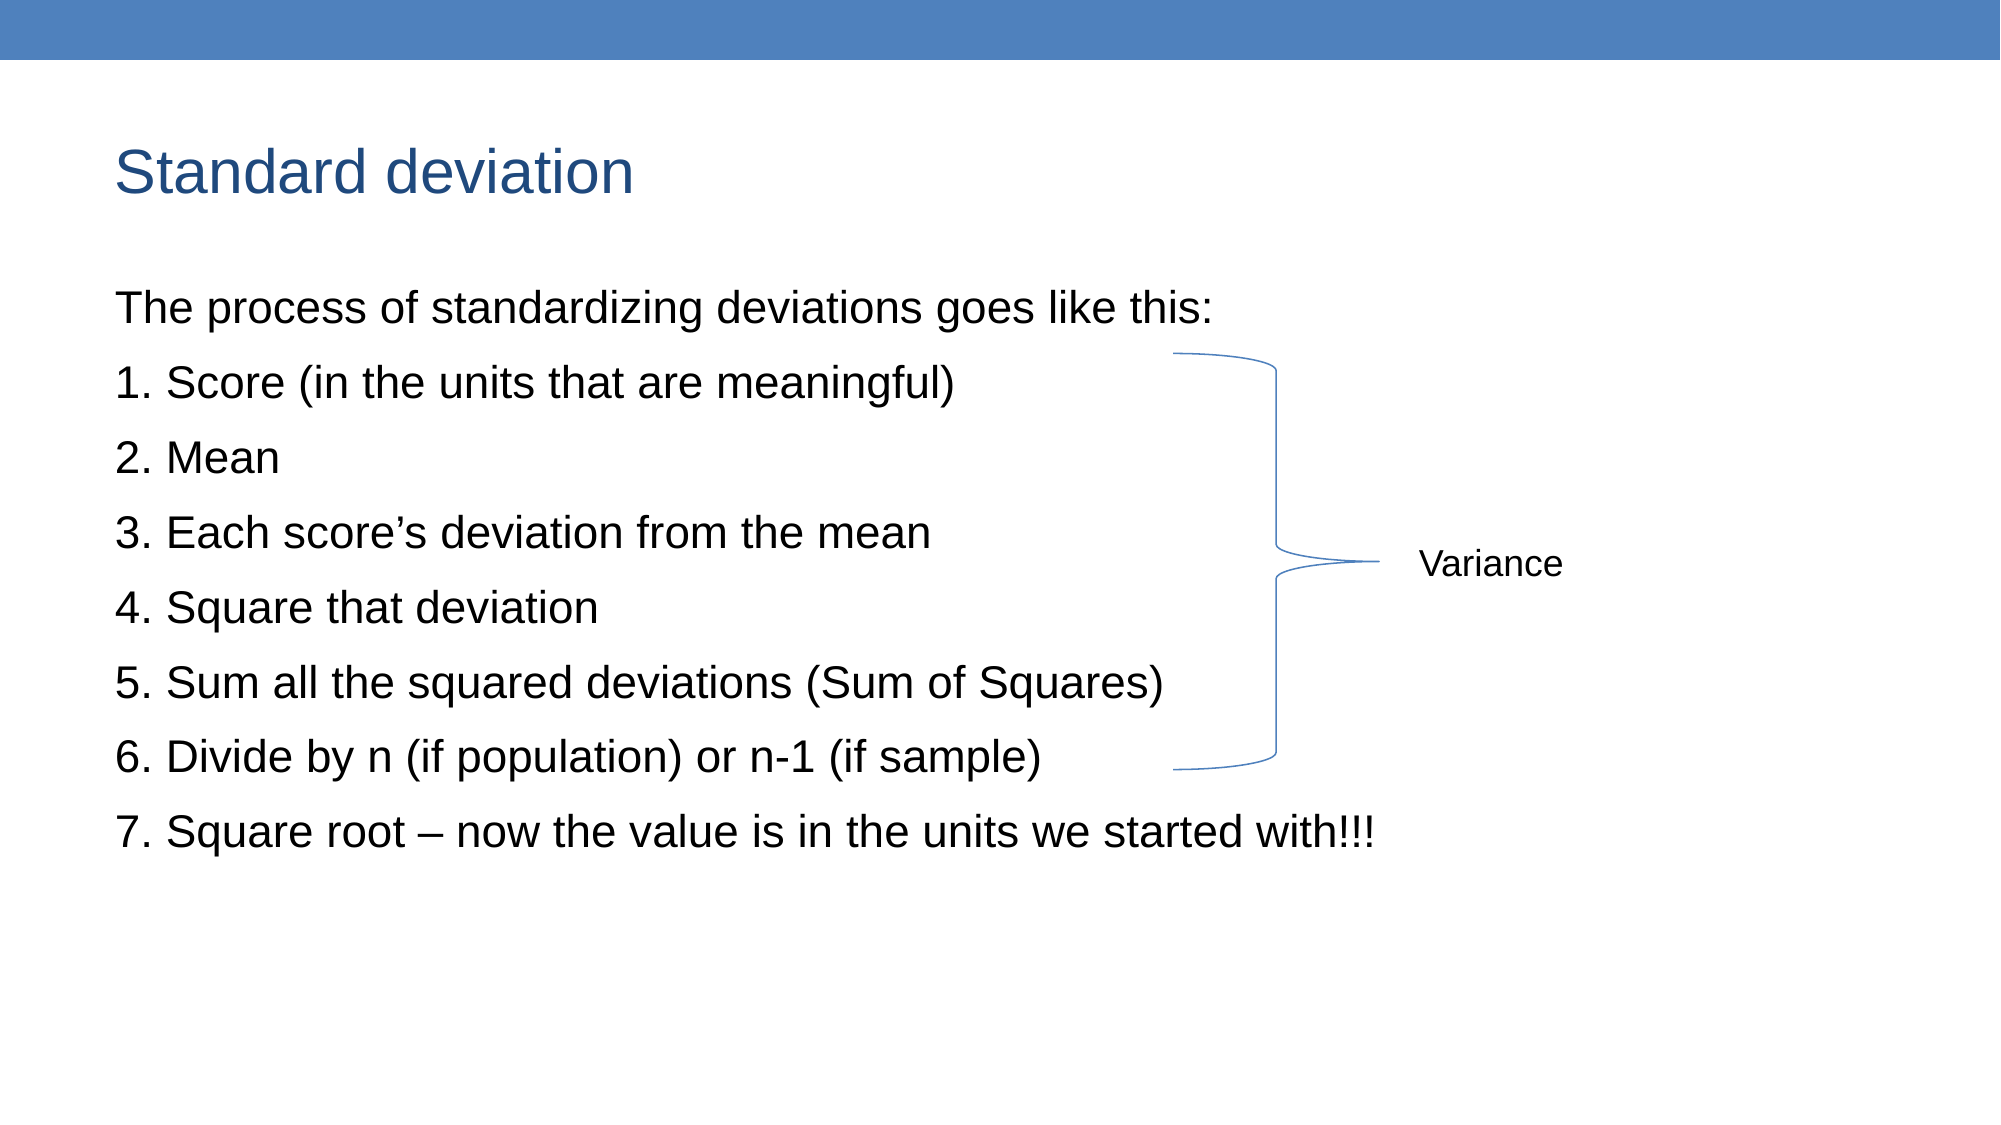

# Standard deviation
The process of standardizing deviations goes like this:
1. Score (in the units that are meaningful)
2. Mean
3. Each score’s deviation from the mean
4. Square that deviation
5. Sum all the squared deviations (Sum of Squares)
6. Divide by n (if population) or n-1 (if sample)
7. Square root – now the value is in the units we started with!!!

Variance